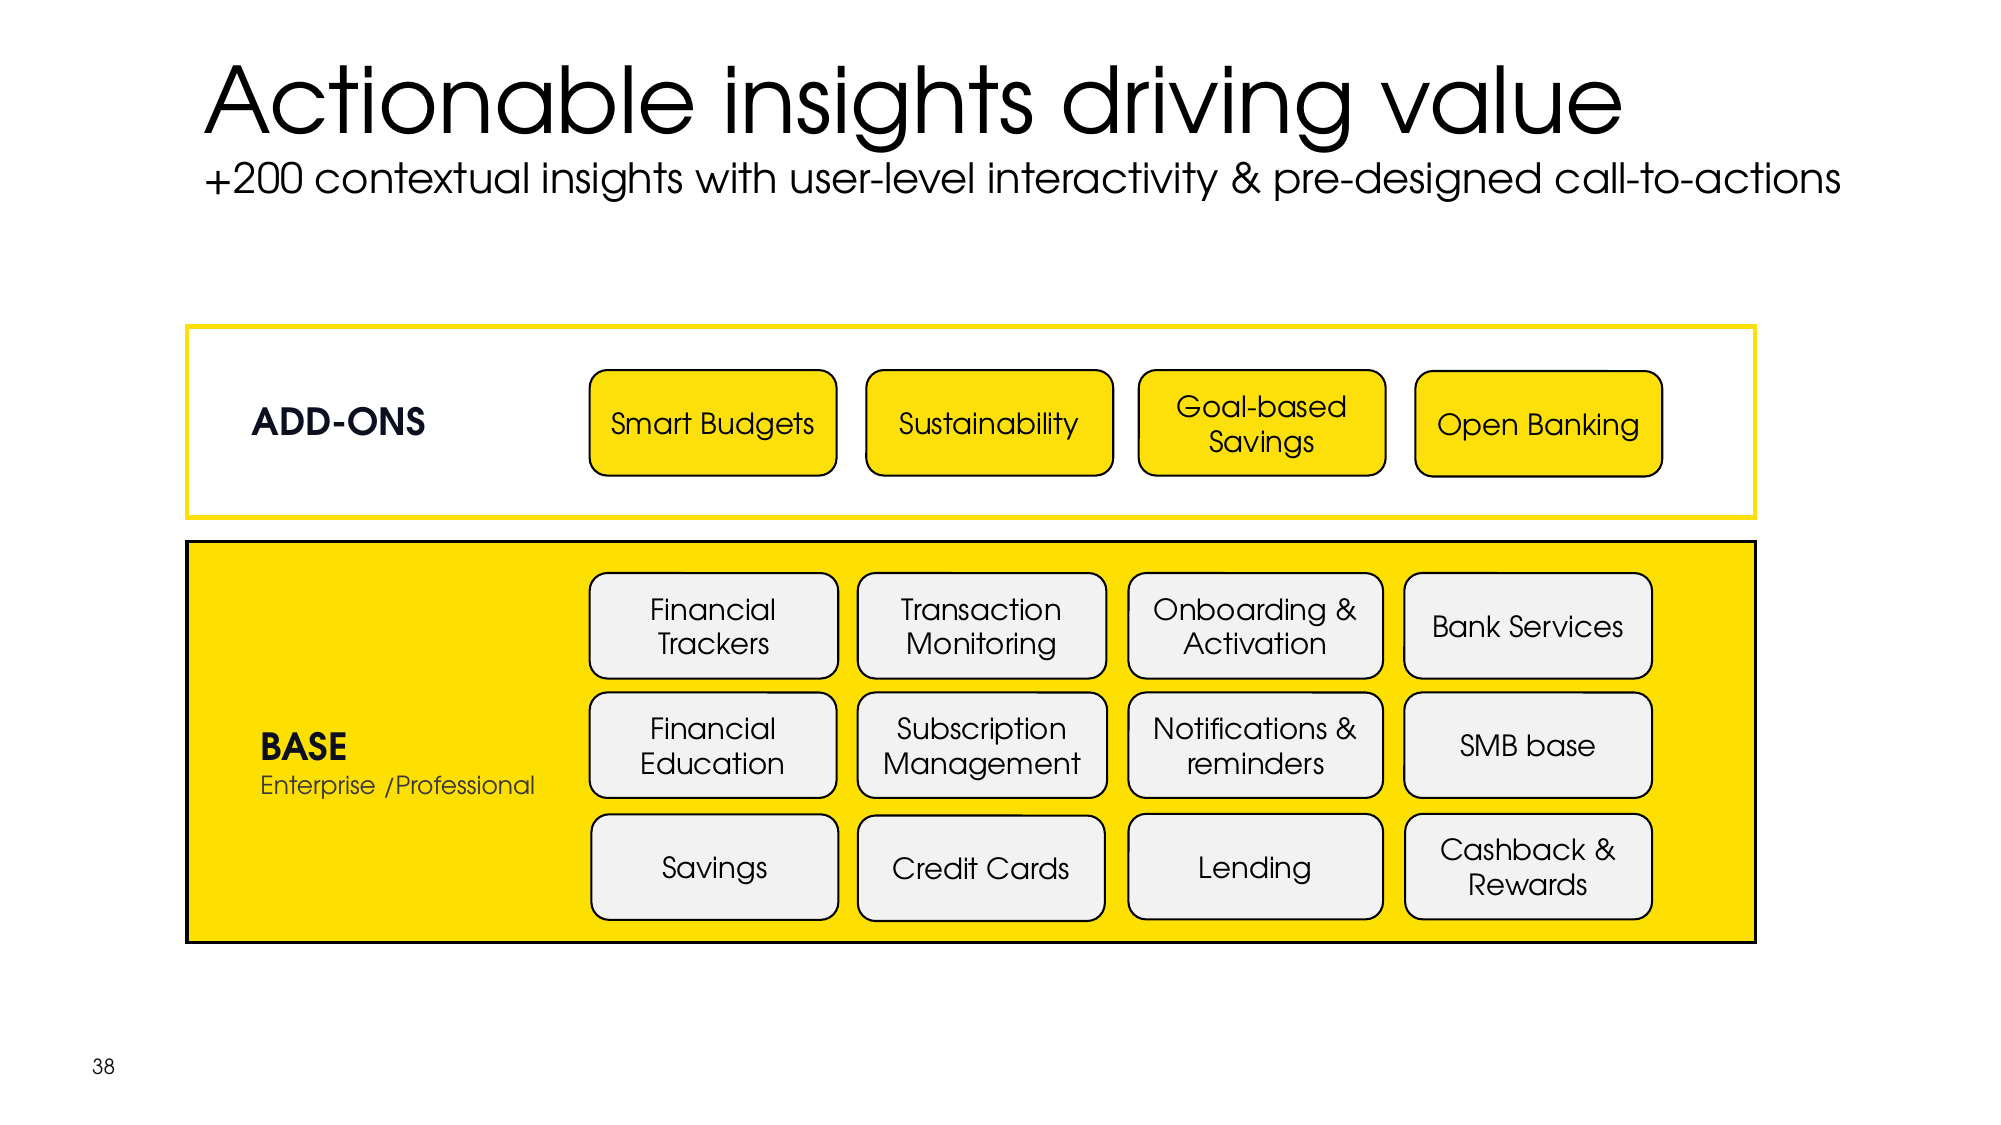

# Actionable insights driving value +200 contextual insights with user-level interactivity & pre-designed call-to-actions

ADD-ONS
Smart Budgets
Sustainability
Goal-based Savings
Open Banking

Financial Trackers
Transaction Monitoring
Onboarding & Activation
Bank Services
BASE
Financial Education
Subscription Management
Notifications & reminders
SMB base
Enterprise /Professional
Lending
Cashback & Rewards
Savings
Credit Cards